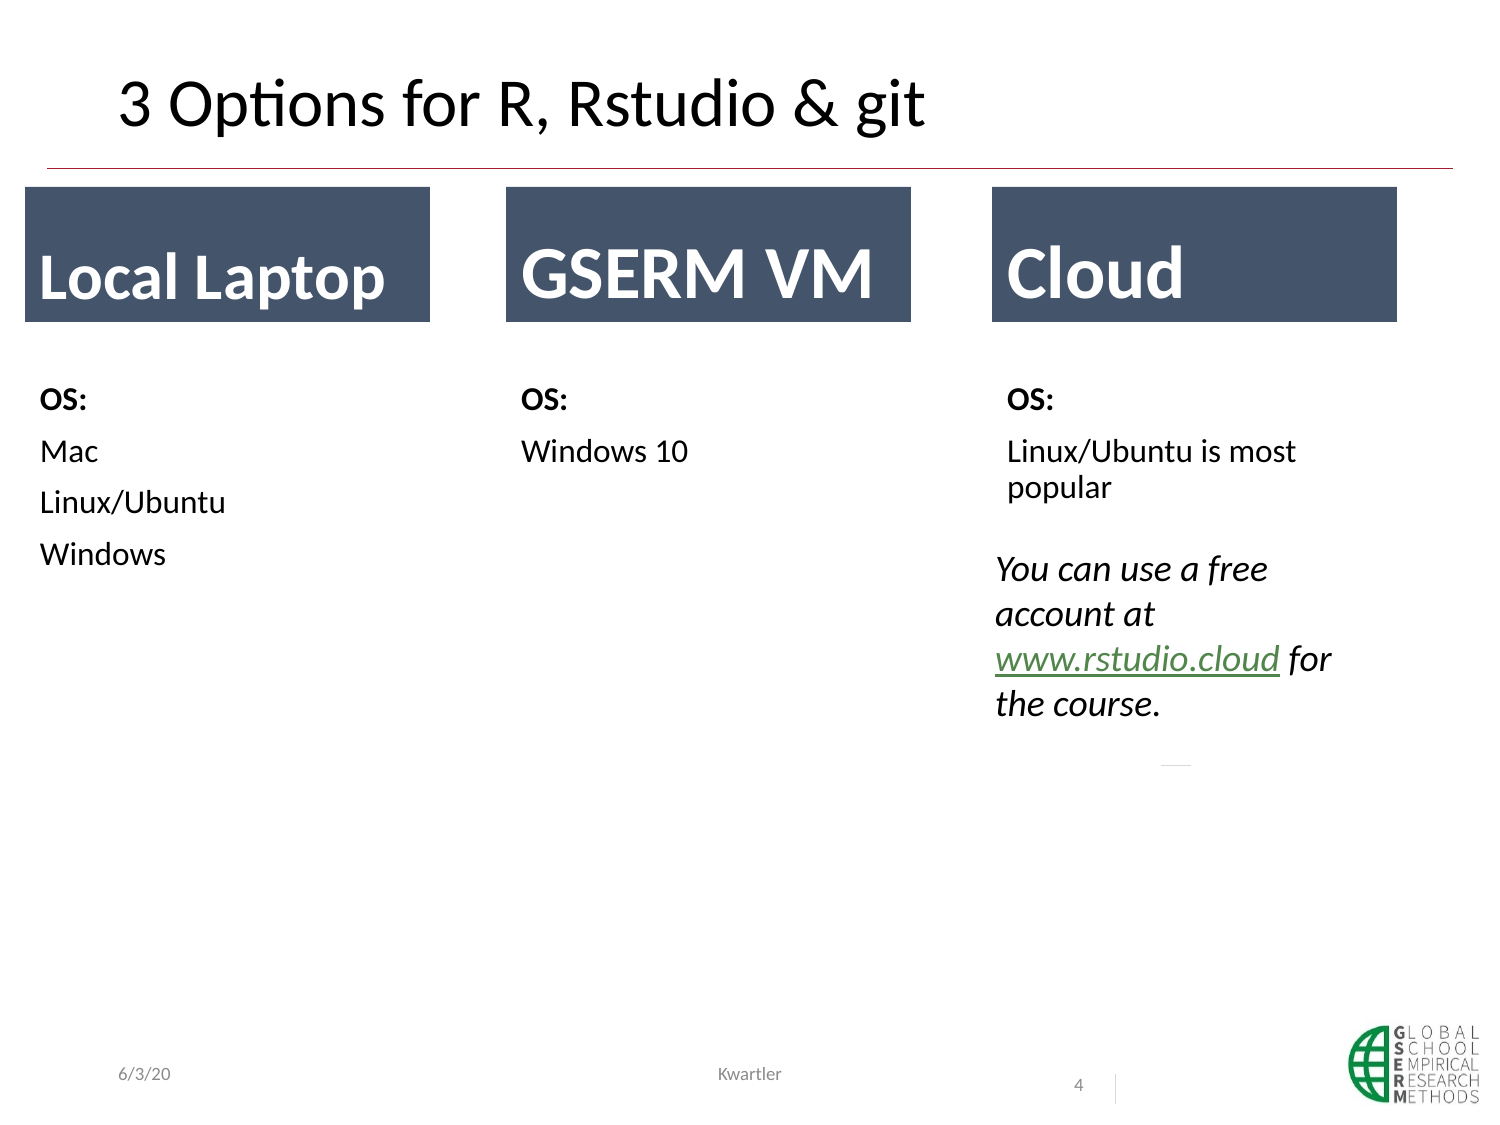

# 3 Options for R, Rstudio & git
Local Laptop
GSERM VM
Cloud
OS:
Mac
Linux/Ubuntu
Windows
OS:
Windows 10

OS:
Linux/Ubuntu is most popular

You can use a free account at www.rstudio.cloud for the course.
6/3/20
Kwartler
4